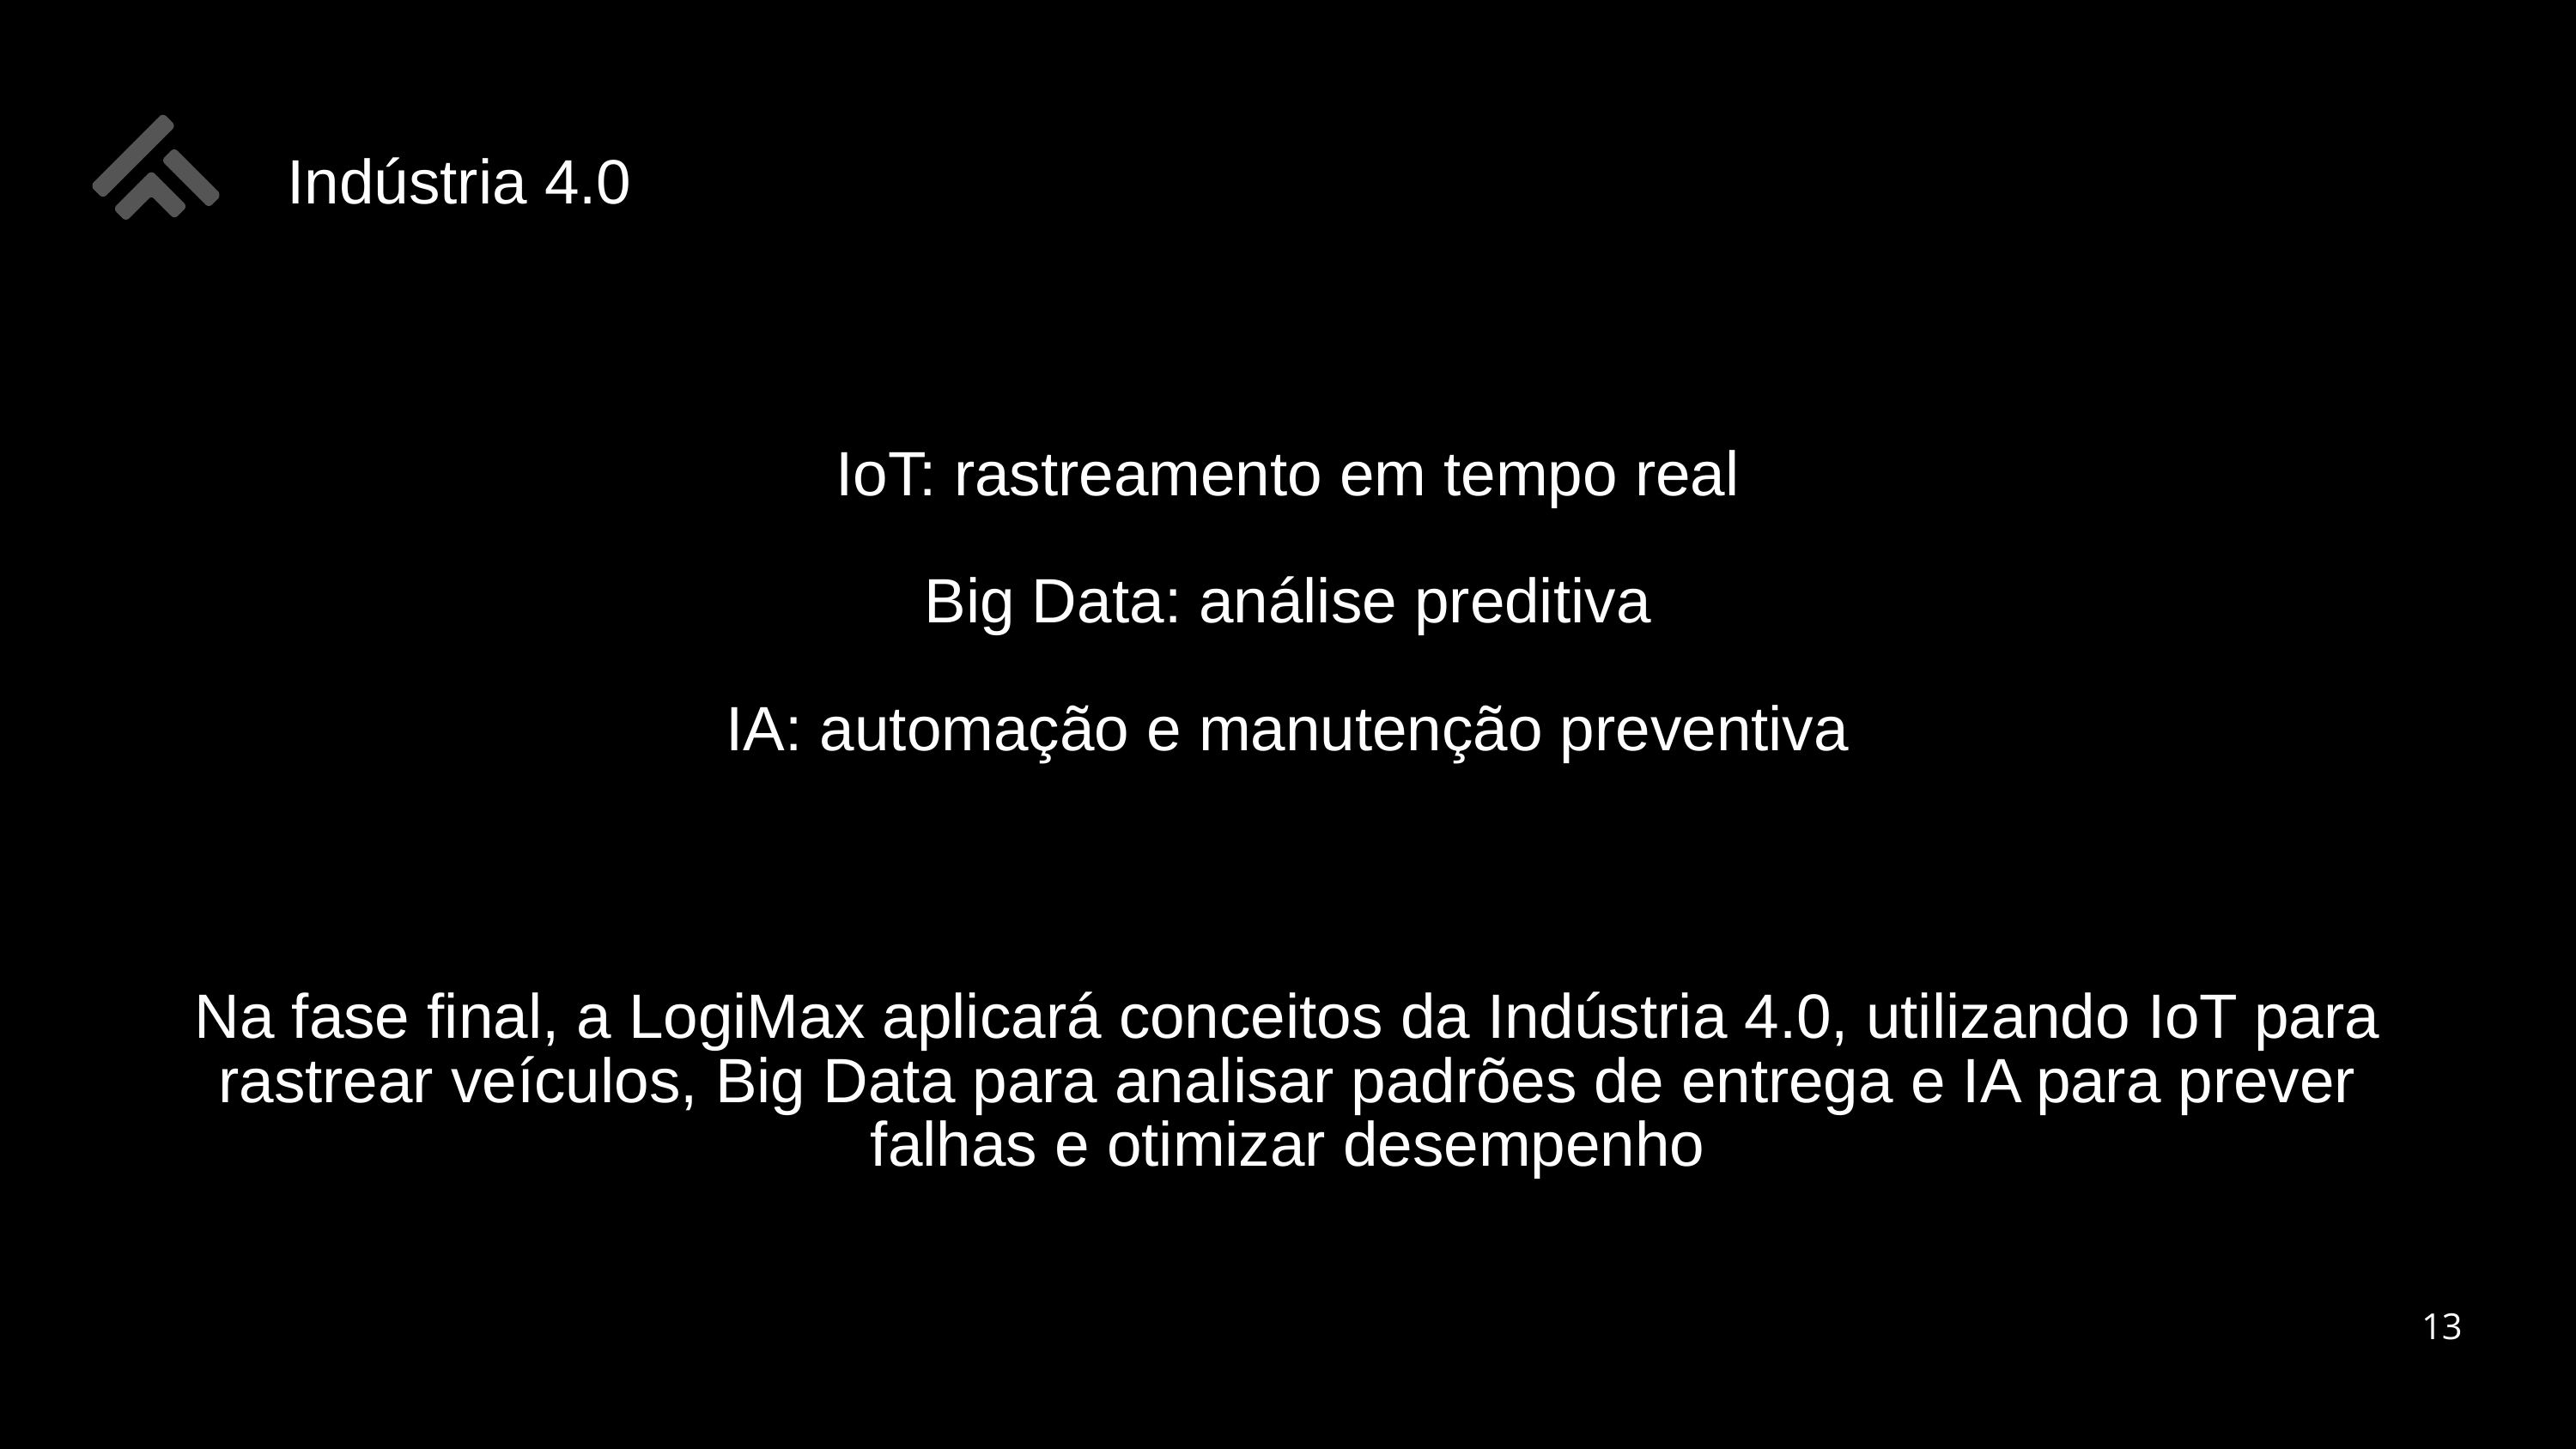

Indústria 4.0
IoT: rastreamento em tempo real

Big Data: análise preditiva

IA: automação e manutenção preventiva
Na fase final, a LogiMax aplicará conceitos da Indústria 4.0, utilizando IoT para rastrear veículos, Big Data para analisar padrões de entrega e IA para prever falhas e otimizar desempenho
13